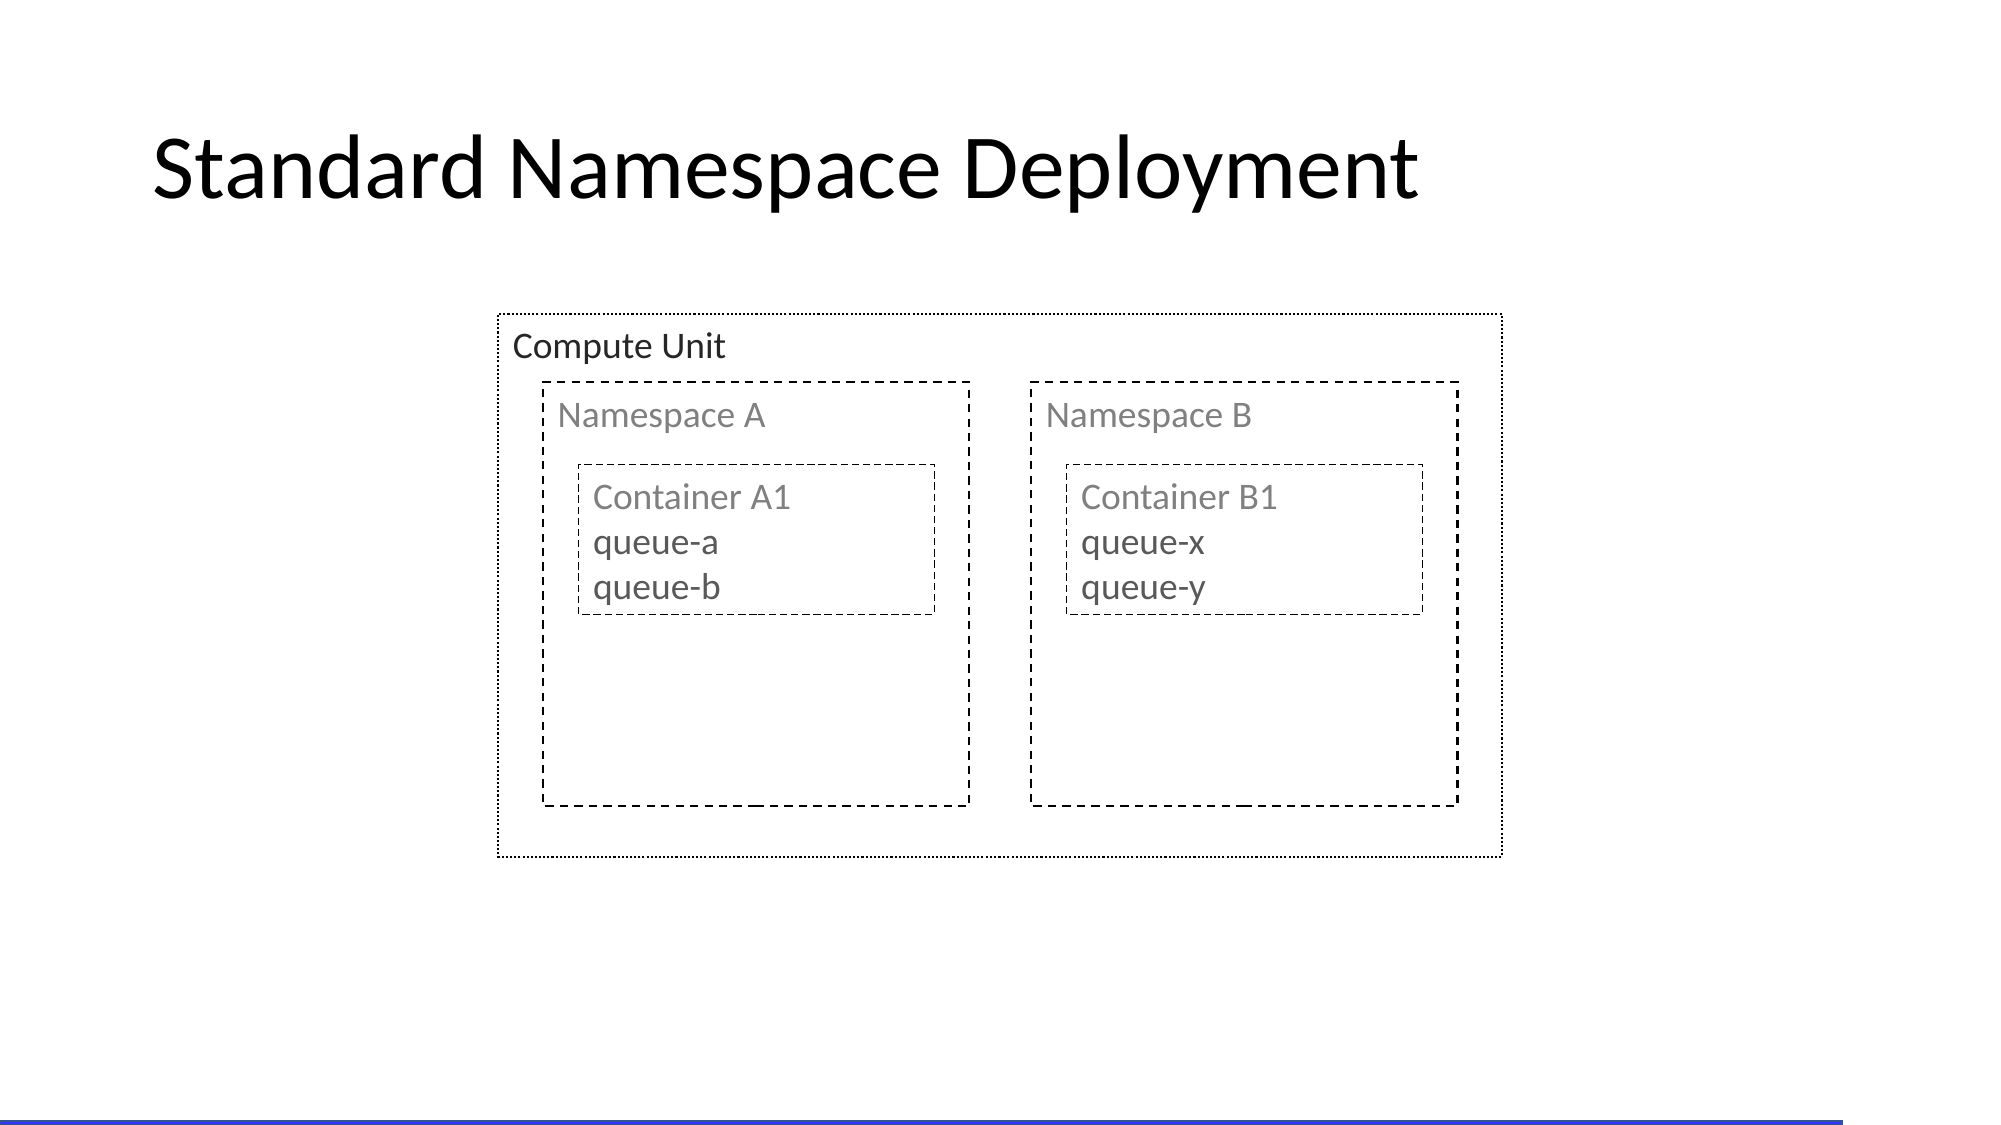

# Standard Namespace Deployment
Compute Unit
Namespace A

Namespace B

Container A1
queue-a
queue-b
Container B1
queue-x
queue-y